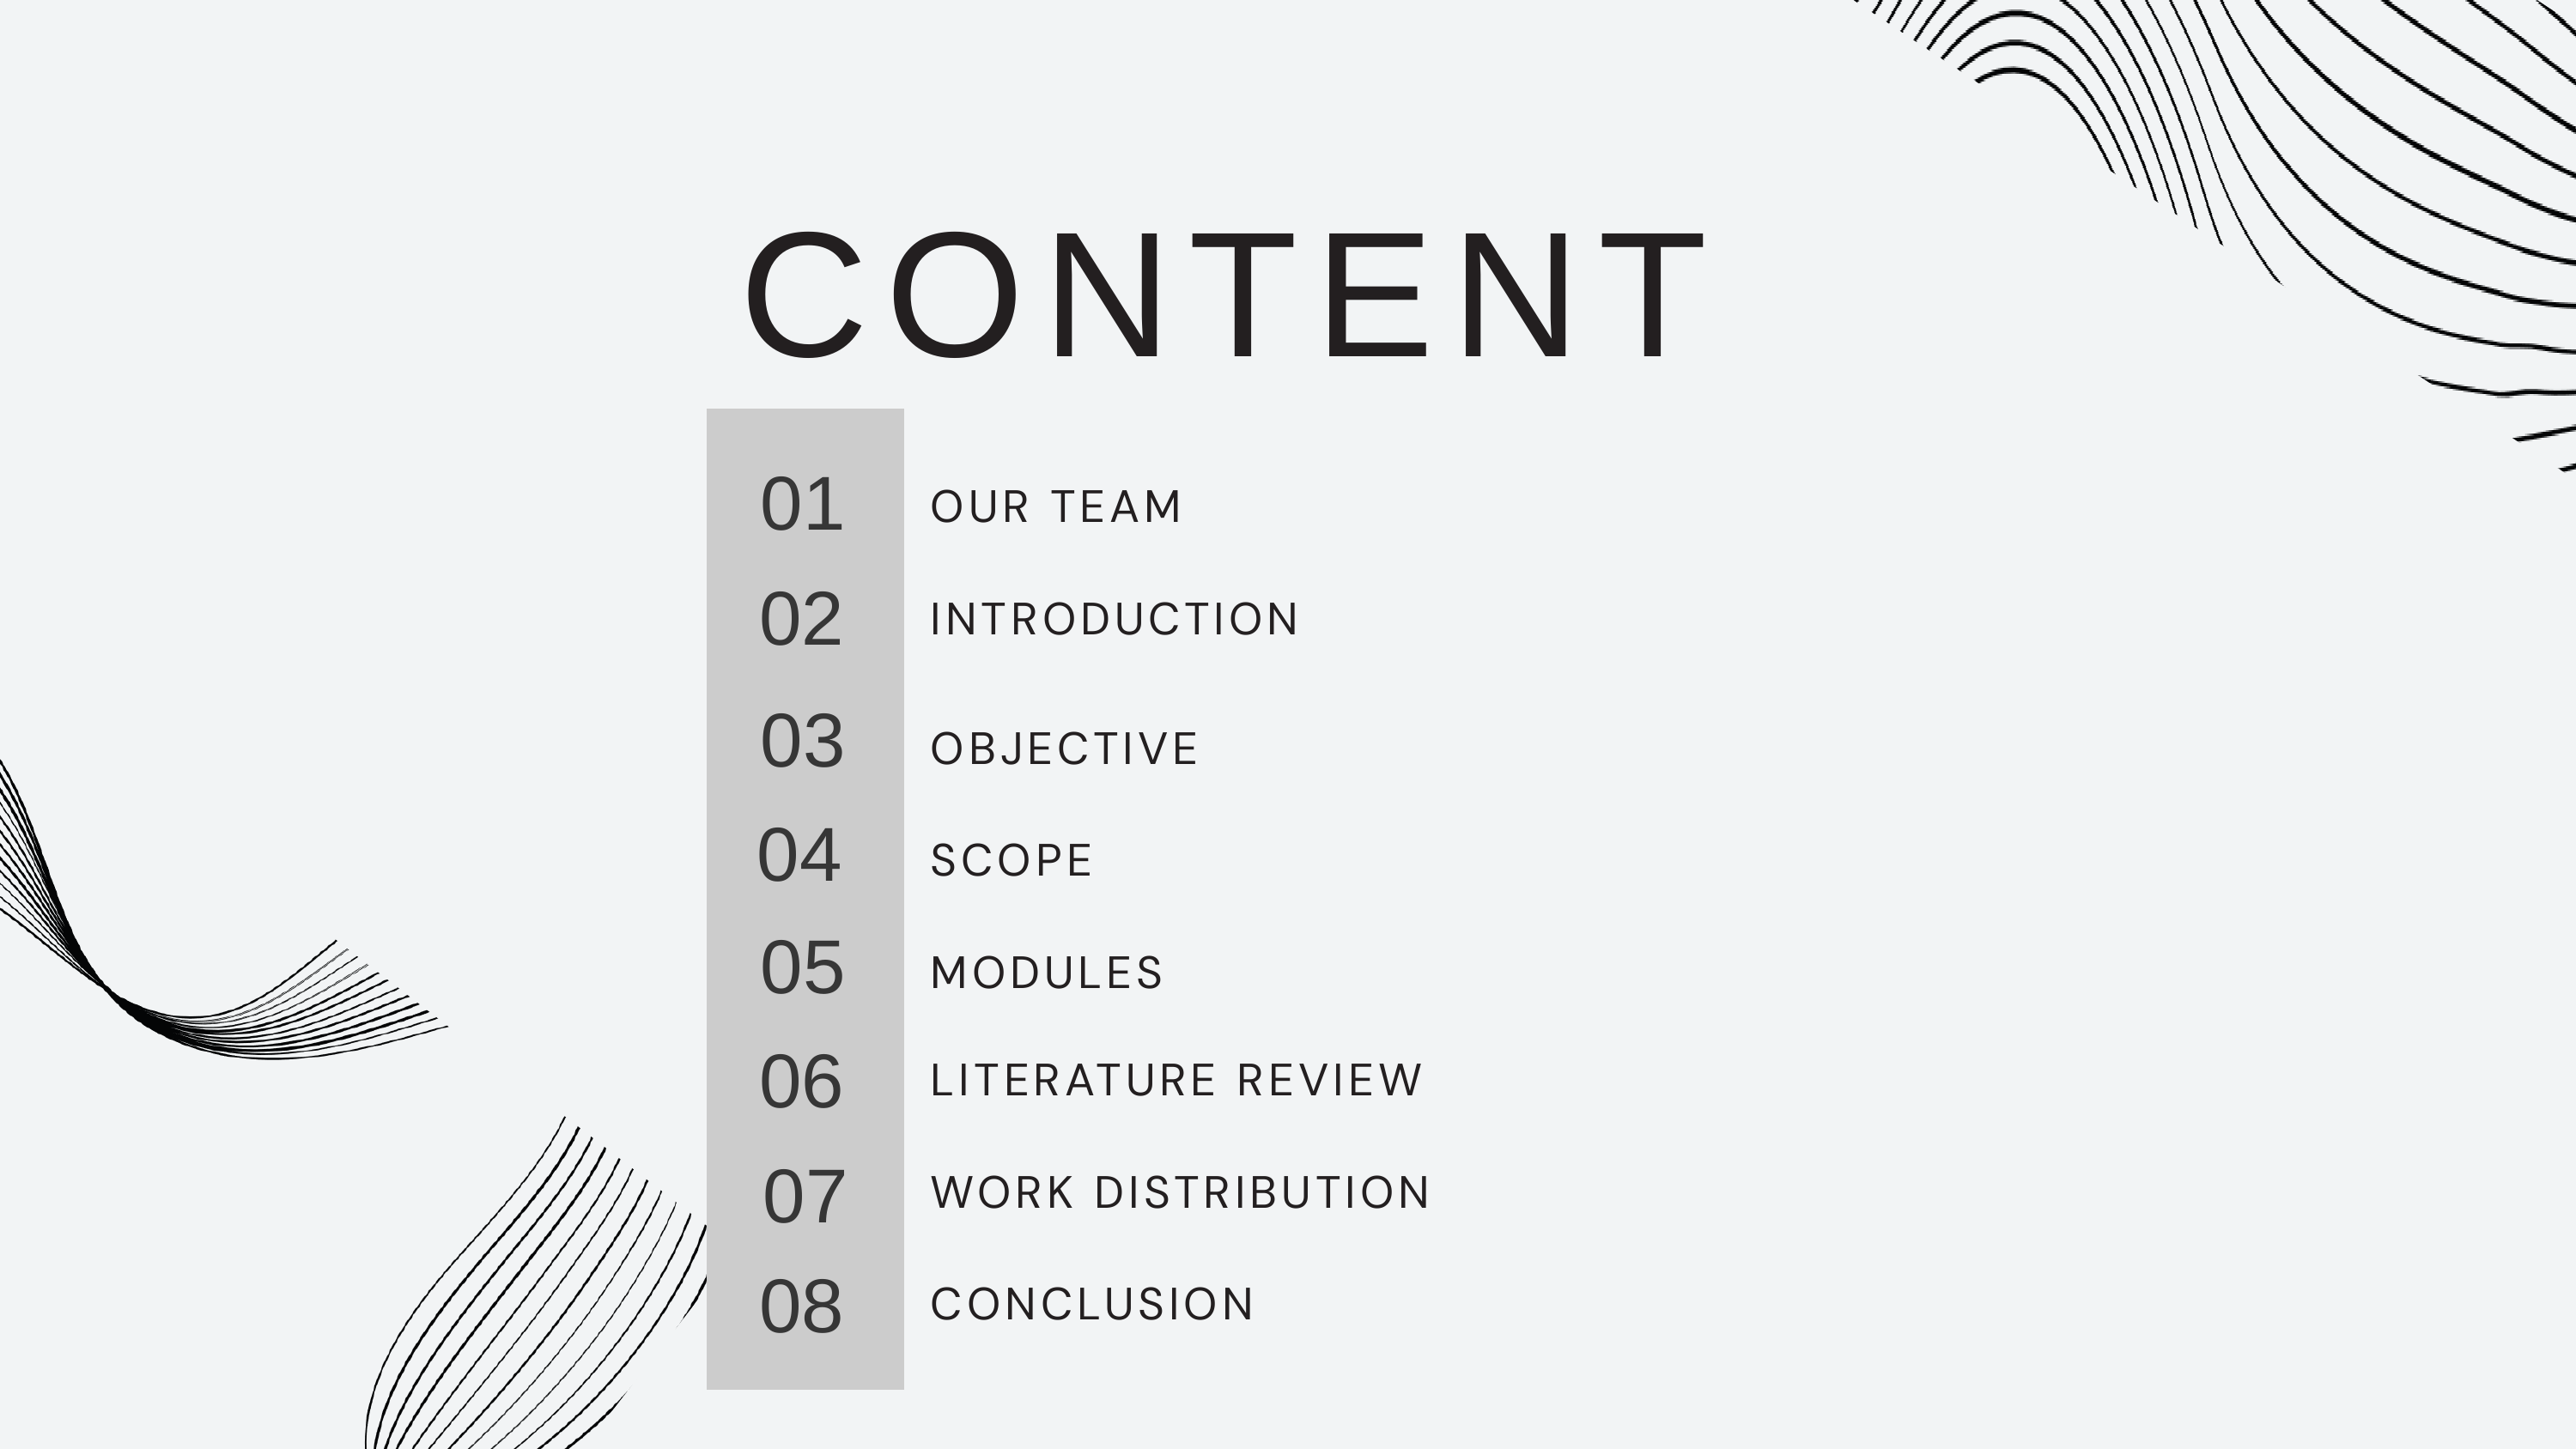

CONTENT

01
OUR TEAM
02
INTRODUCTION
03
OBJECTIVE

04
SCOPE
05
MODULES
06
LITERATURE REVIEW
07
WORK DISTRIBUTION
CONCLUSION
08